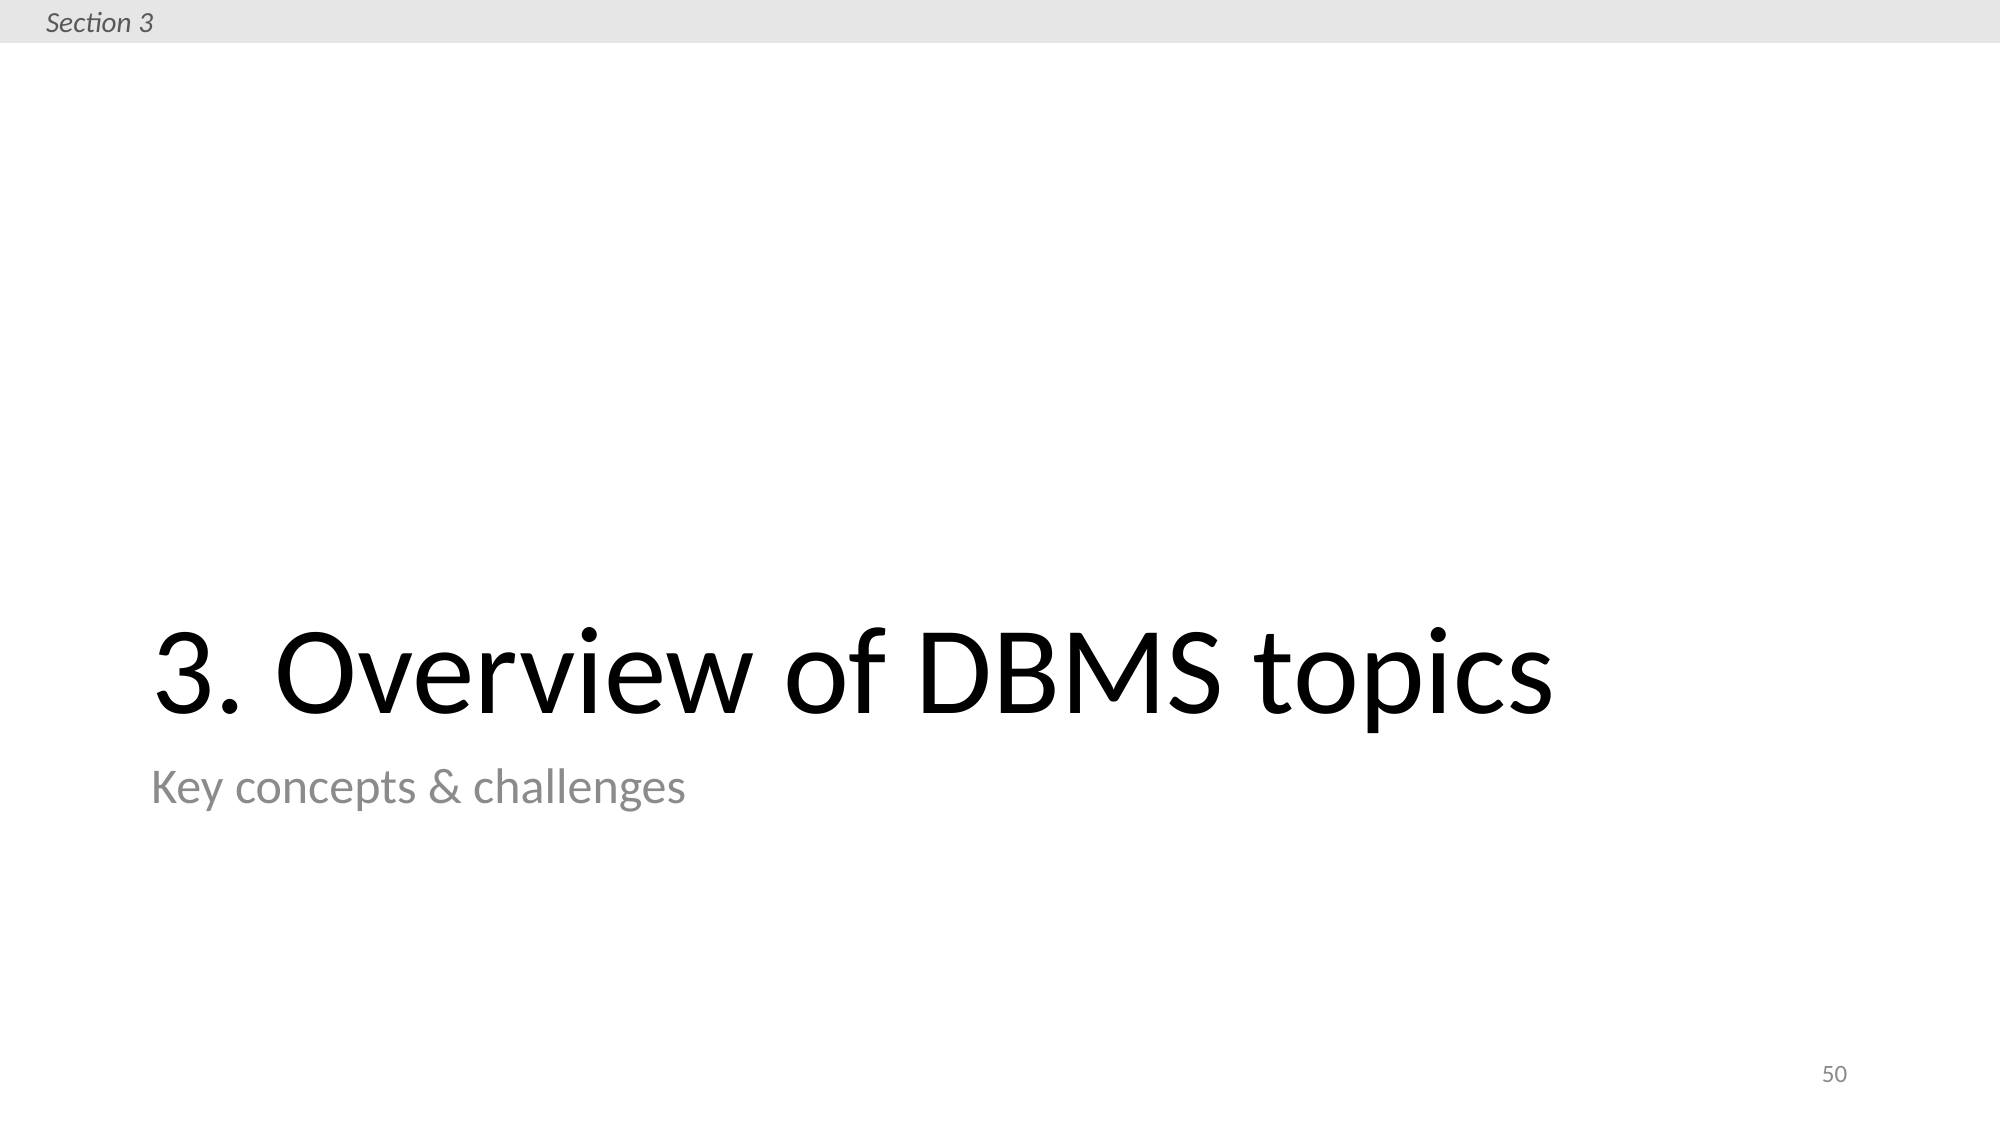

Section 3
# 3. Overview of DBMS topics
Key concepts & challenges
50